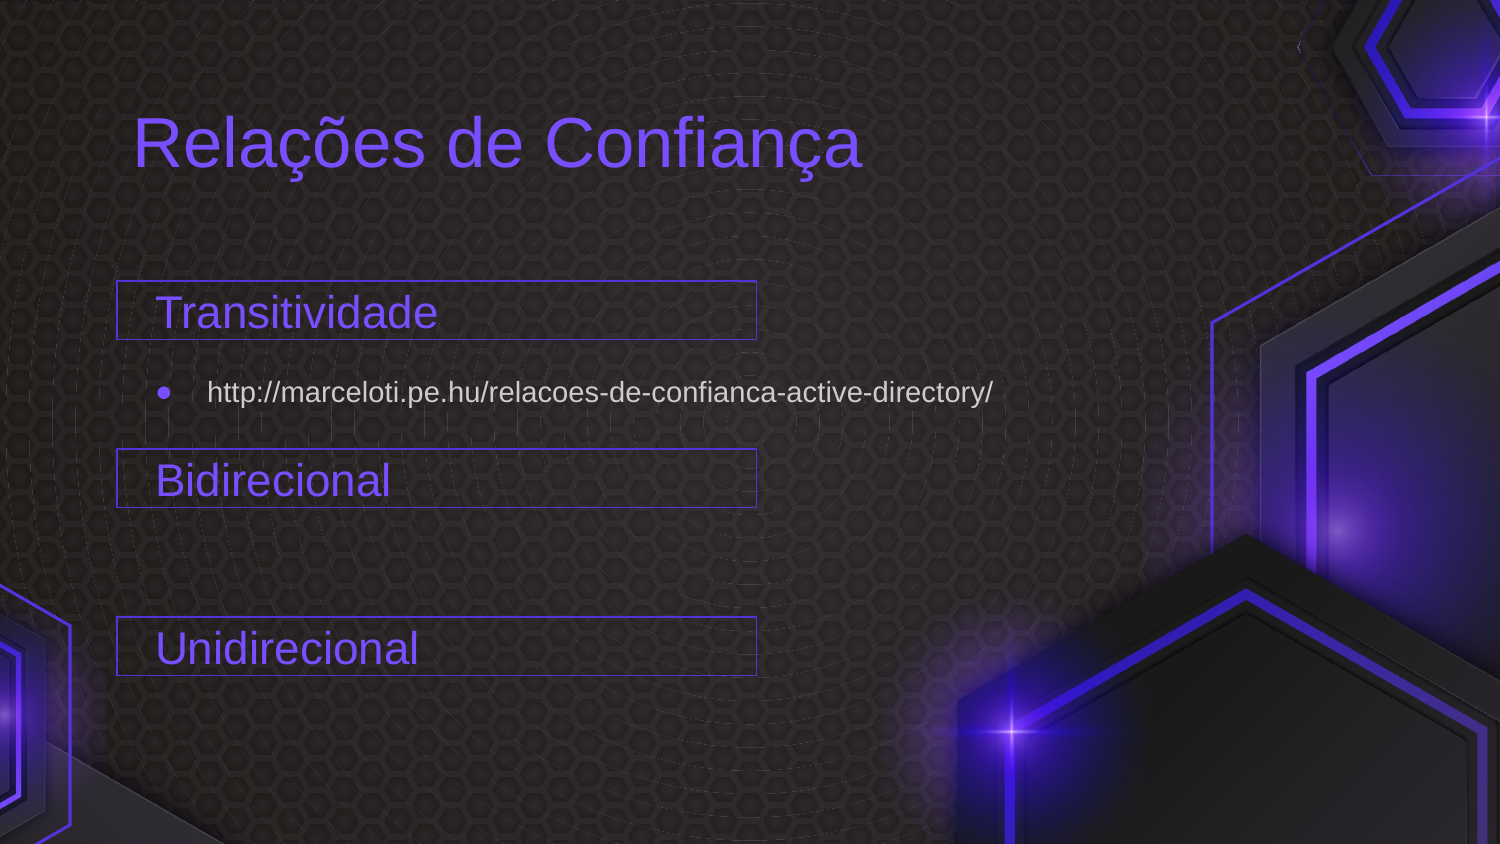

# Relações de Confiança
Transitividade
http://marceloti.pe.hu/relacoes-de-confianca-active-directory/
Bidirecional

Unidirecional